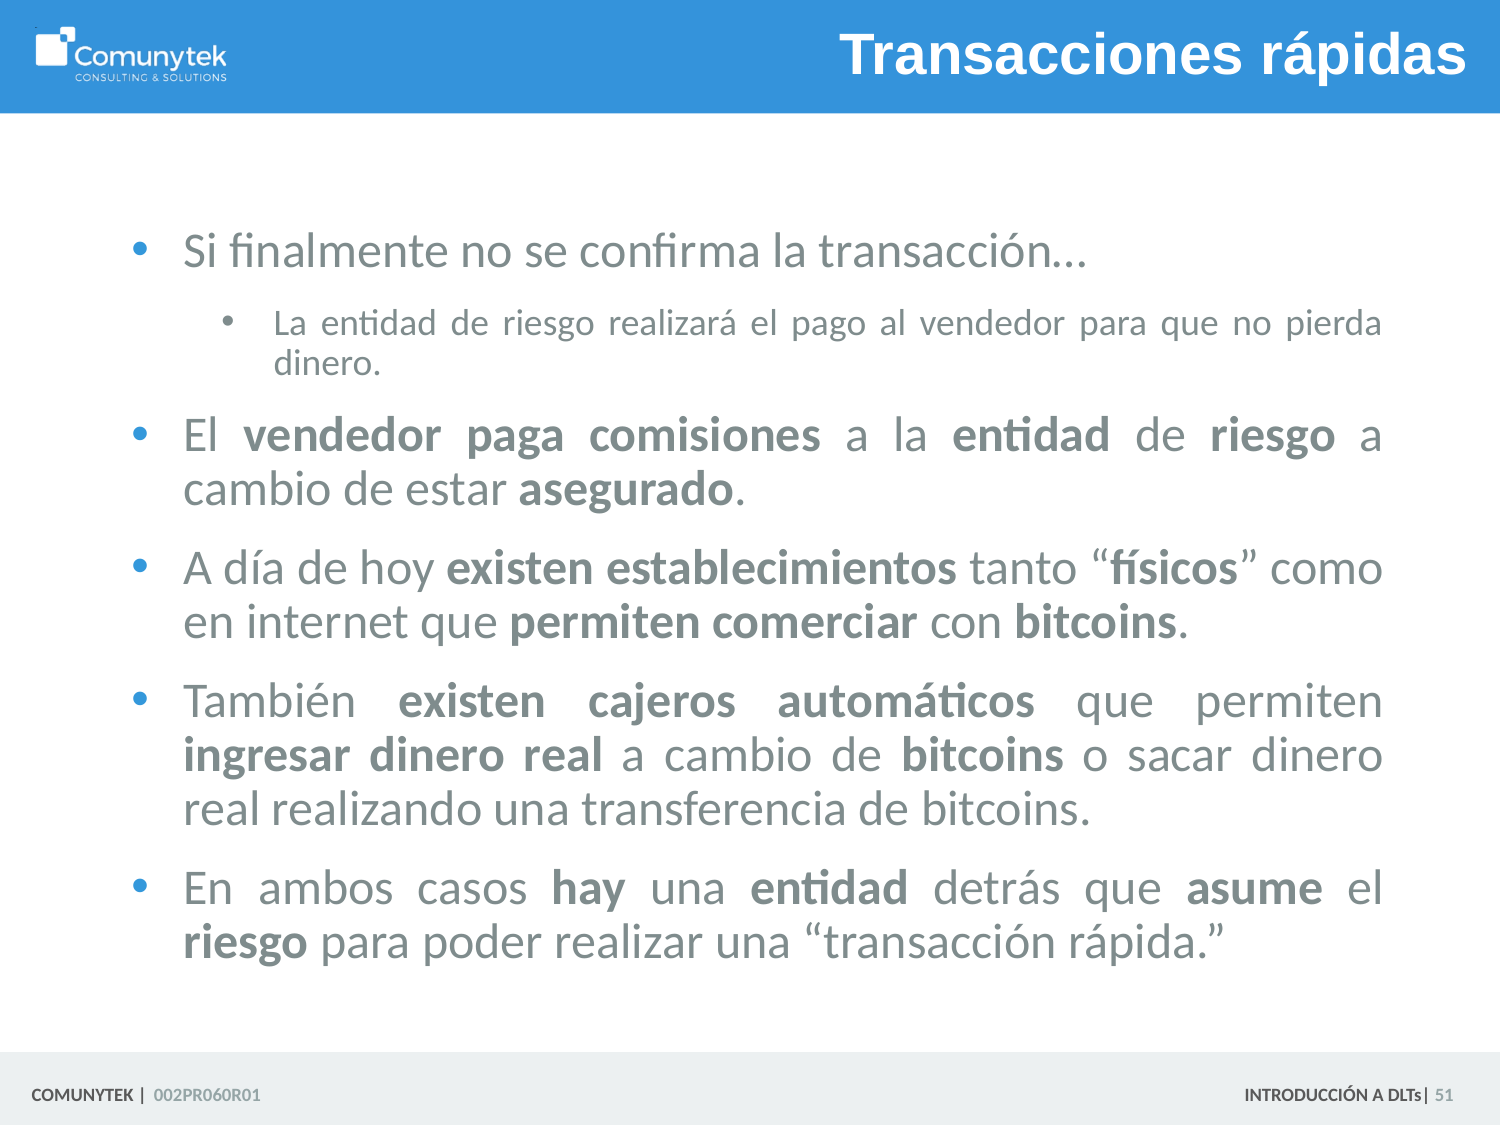

# Transacciones rápidas
Si finalmente no se confirma la transacción…
La entidad de riesgo realizará el pago al vendedor para que no pierda dinero.
El vendedor paga comisiones a la entidad de riesgo a cambio de estar asegurado.
A día de hoy existen establecimientos tanto “físicos” como en internet que permiten comerciar con bitcoins.
También existen cajeros automáticos que permiten ingresar dinero real a cambio de bitcoins o sacar dinero real realizando una transferencia de bitcoins.
En ambos casos hay una entidad detrás que asume el riesgo para poder realizar una “transacción rápida.”

 51